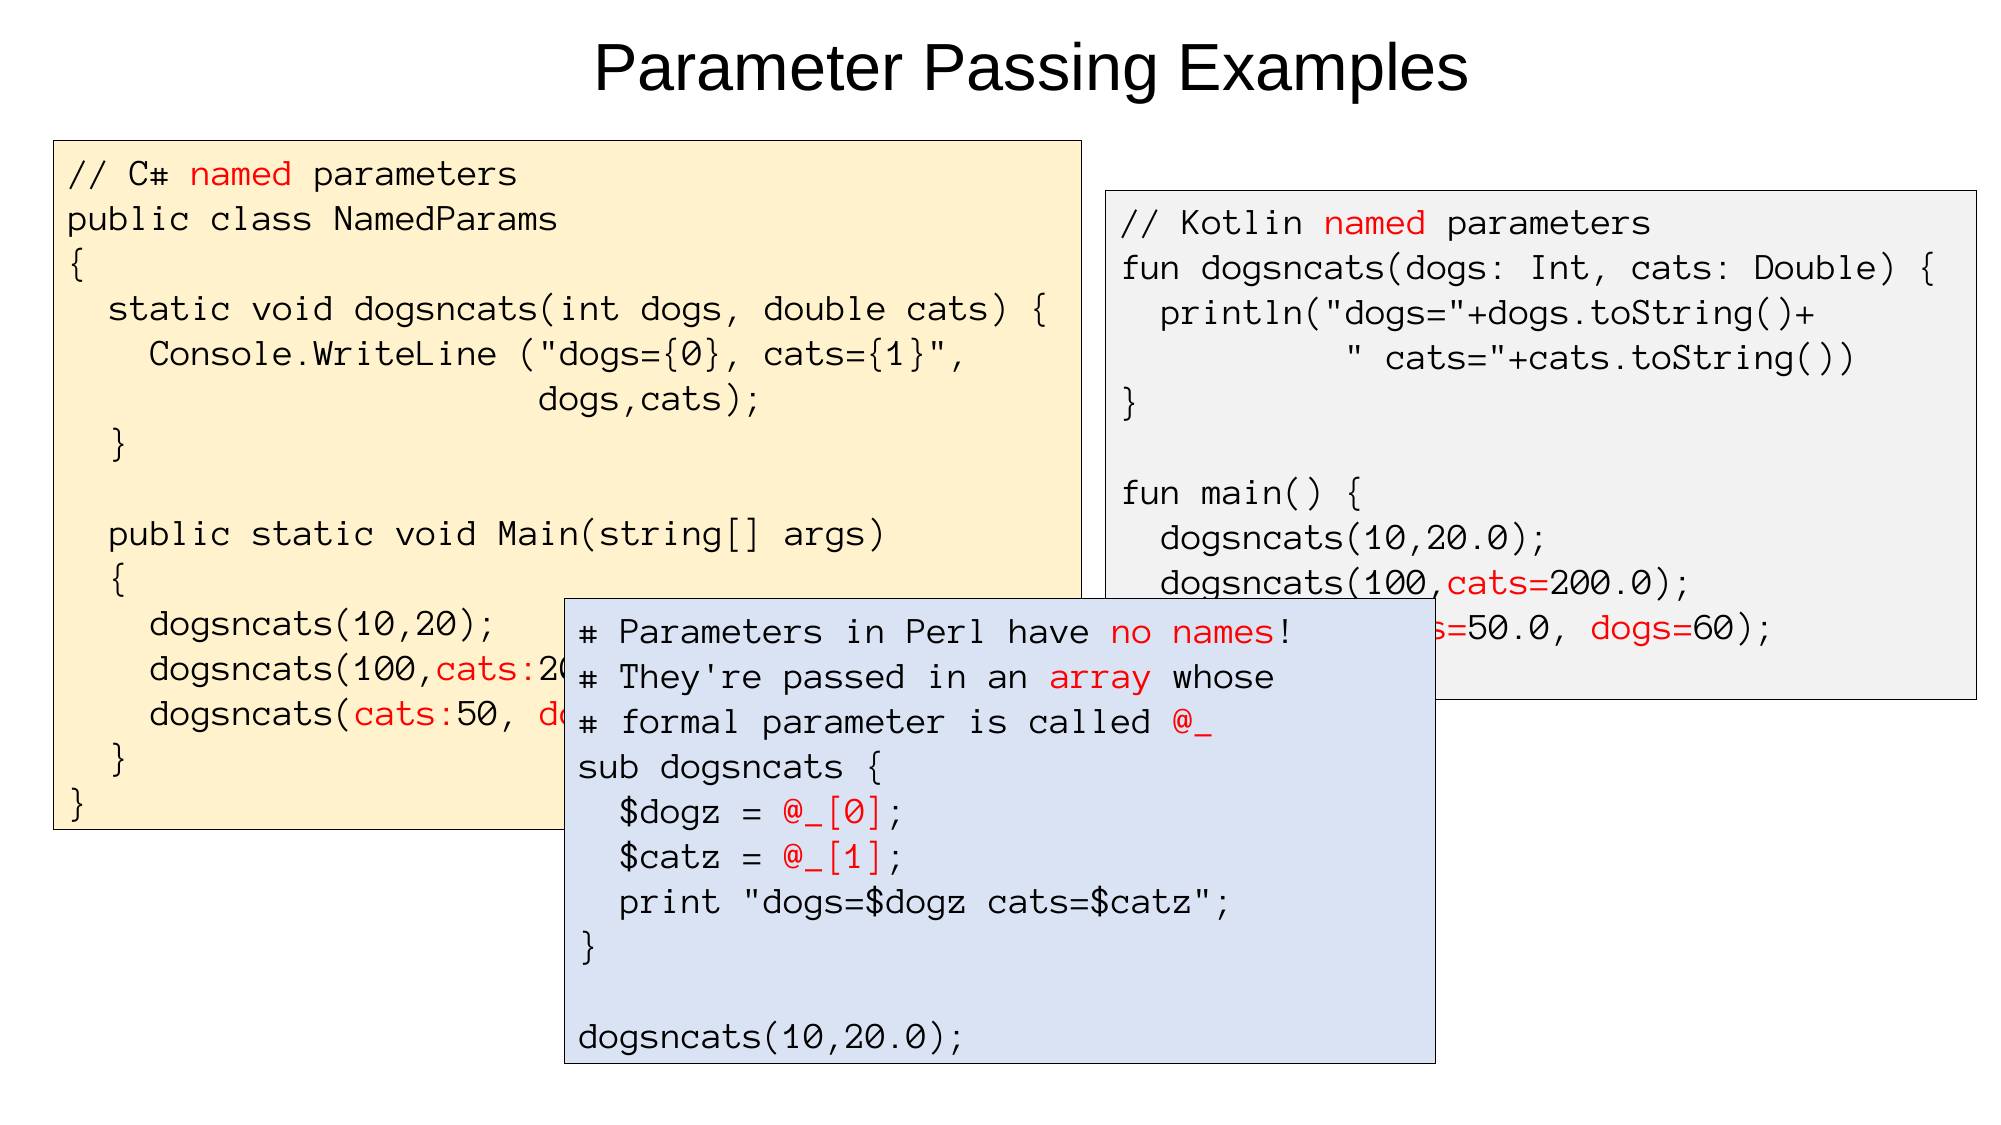

# Parameter Passing Examples
// C# named parameters
public class NamedParams
{
  static void dogsncats(int dogs, double cats) {
    Console.WriteLine ("dogs={0}, cats={1}",
                       dogs,cats);
  }

  public static void Main(string[] args)
  {
    dogsncats(10,20);
    dogsncats(100,cats:200);
    dogsncats(cats:50, dogs:60);
  }
}
// Kotlin named parameters
fun dogsncats(dogs: Int, cats: Double) {
  println("dogs="+dogs.toString()+
           " cats="+cats.toString())
}

fun main() {
  dogsncats(10,20.0);
  dogsncats(100,cats=200.0);
  dogsncats(cats=50.0, dogs=60);
}
# Parameters in Perl have no names!
# They're passed in an array whose
# formal parameter is called @_
sub dogsncats {
  $dogz = @_[0];
  $catz = @_[1];
  print "dogs=$dogz cats=$catz";
}

dogsncats(10,20.0);